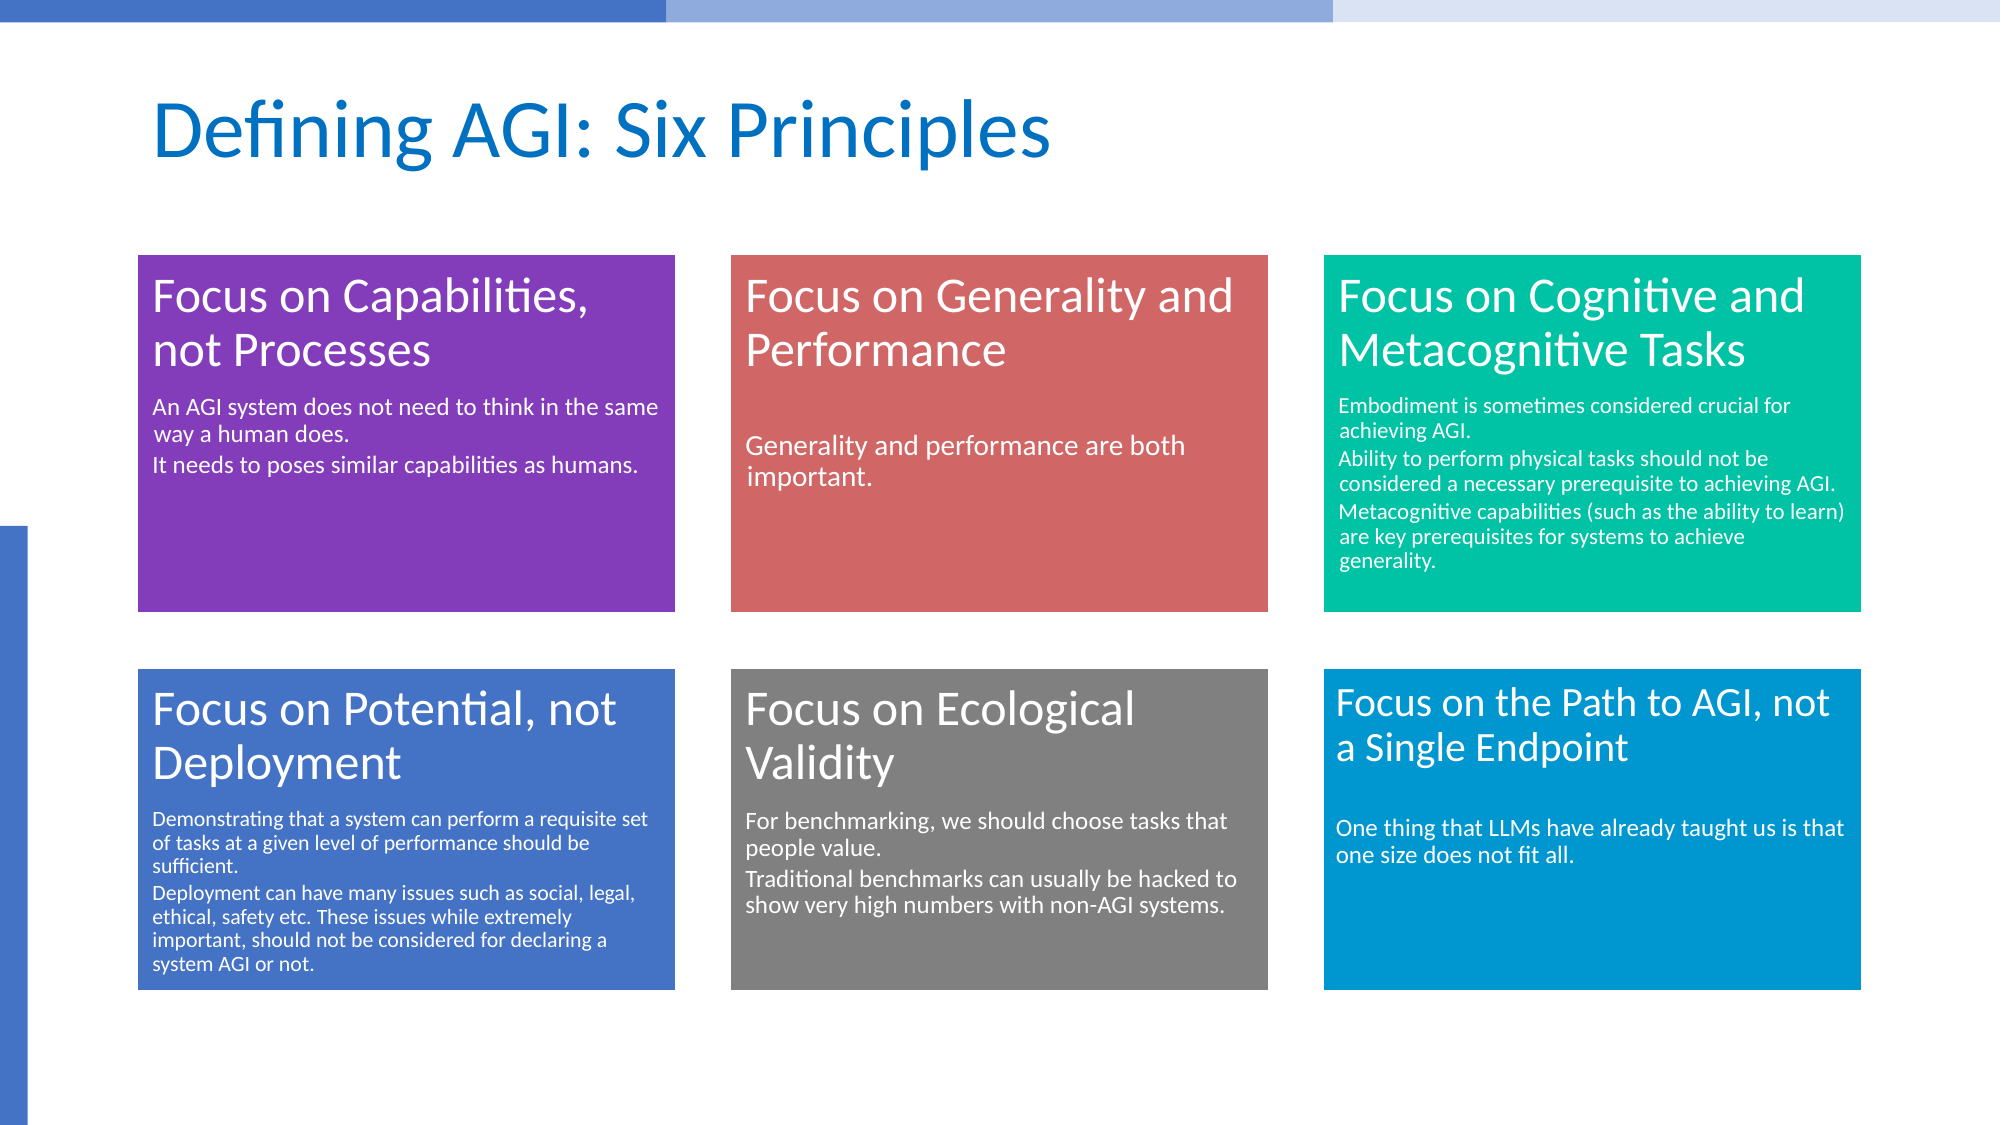

# Defining AGI: Six Principles
Focus on Capabilities, not Processes
An AGI system does not need to think in the same way a human does.
It needs to poses similar capabilities as humans.
Focus on Generality and Performance

Generality and performance are both important.
Focus on Cognitive and Metacognitive Tasks
Embodiment is sometimes considered crucial for achieving AGI.
Ability to perform physical tasks should not be considered a necessary prerequisite to achieving AGI.
Metacognitive capabilities (such as the ability to learn) are key prerequisites for systems to achieve generality.
Focus on Potential, not Deployment
Demonstrating that a system can perform a requisite set of tasks at a given level of performance should be sufficient.
Deployment can have many issues such as social, legal, ethical, safety etc. These issues while extremely important, should not be considered for declaring a system AGI or not.
Focus on Ecological Validity
For benchmarking, we should choose tasks that people value.
Traditional benchmarks can usually be hacked to show very high numbers with non-AGI systems.
Focus on the Path to AGI, not a Single Endpoint

One thing that LLMs have already taught us is that one size does not fit all.